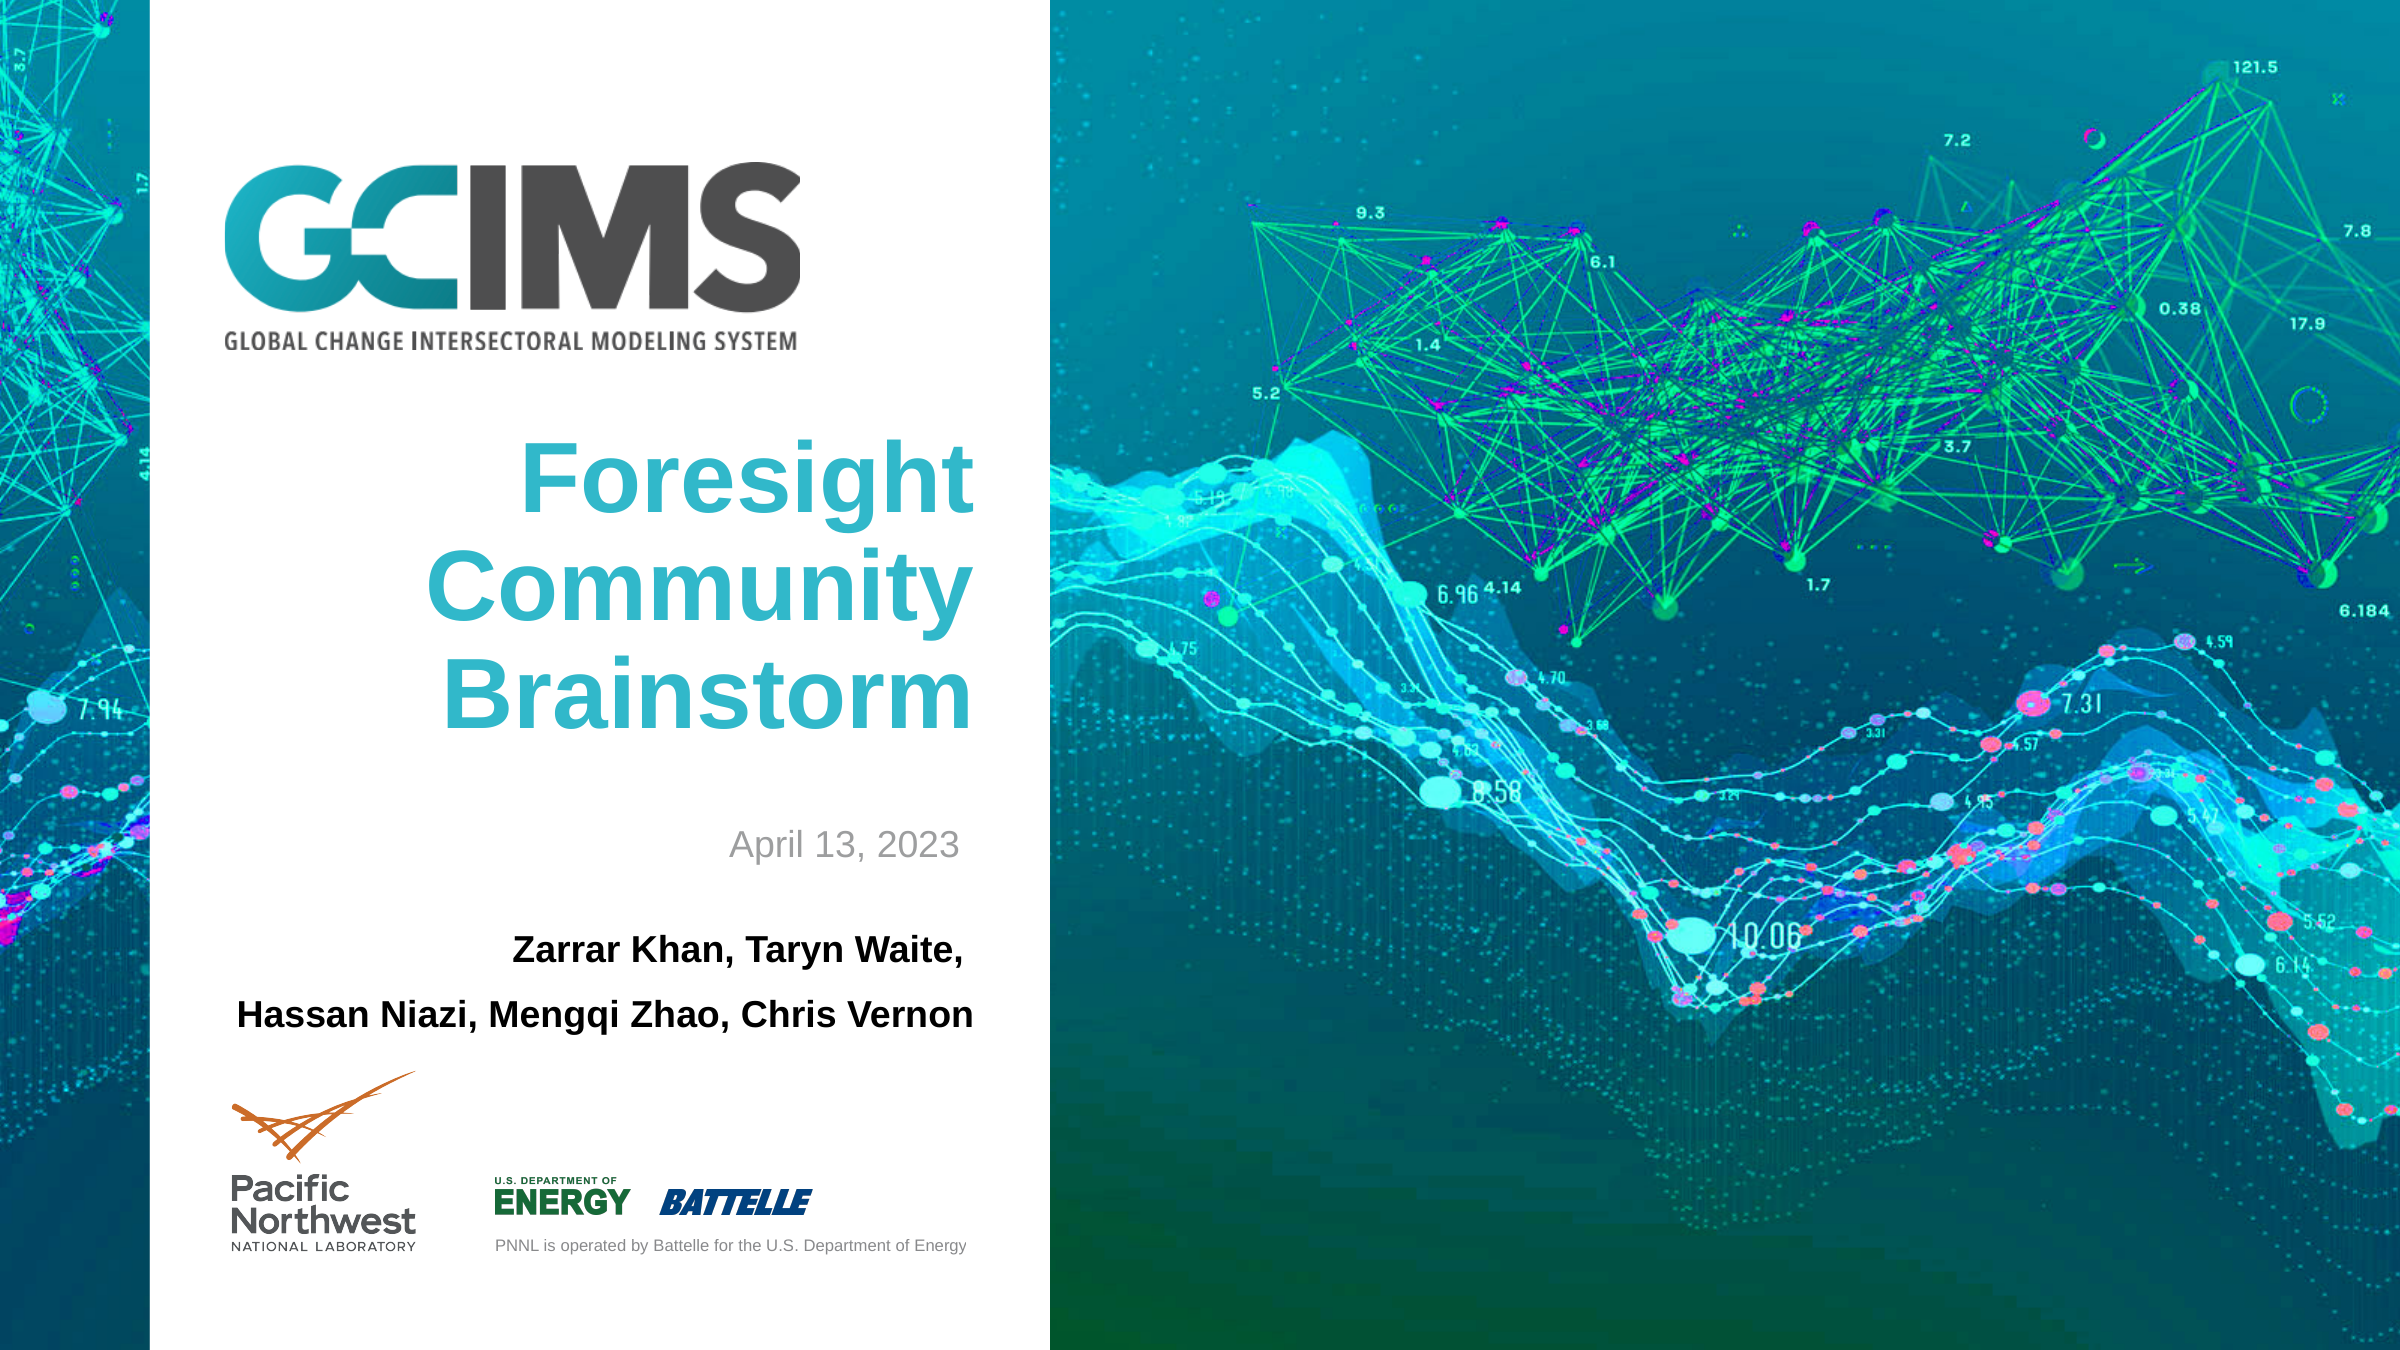

# Foresight Community Brainstorm
April 13, 2023
Zarrar Khan, Taryn Waite,
Hassan Niazi, Mengqi Zhao, Chris Vernon